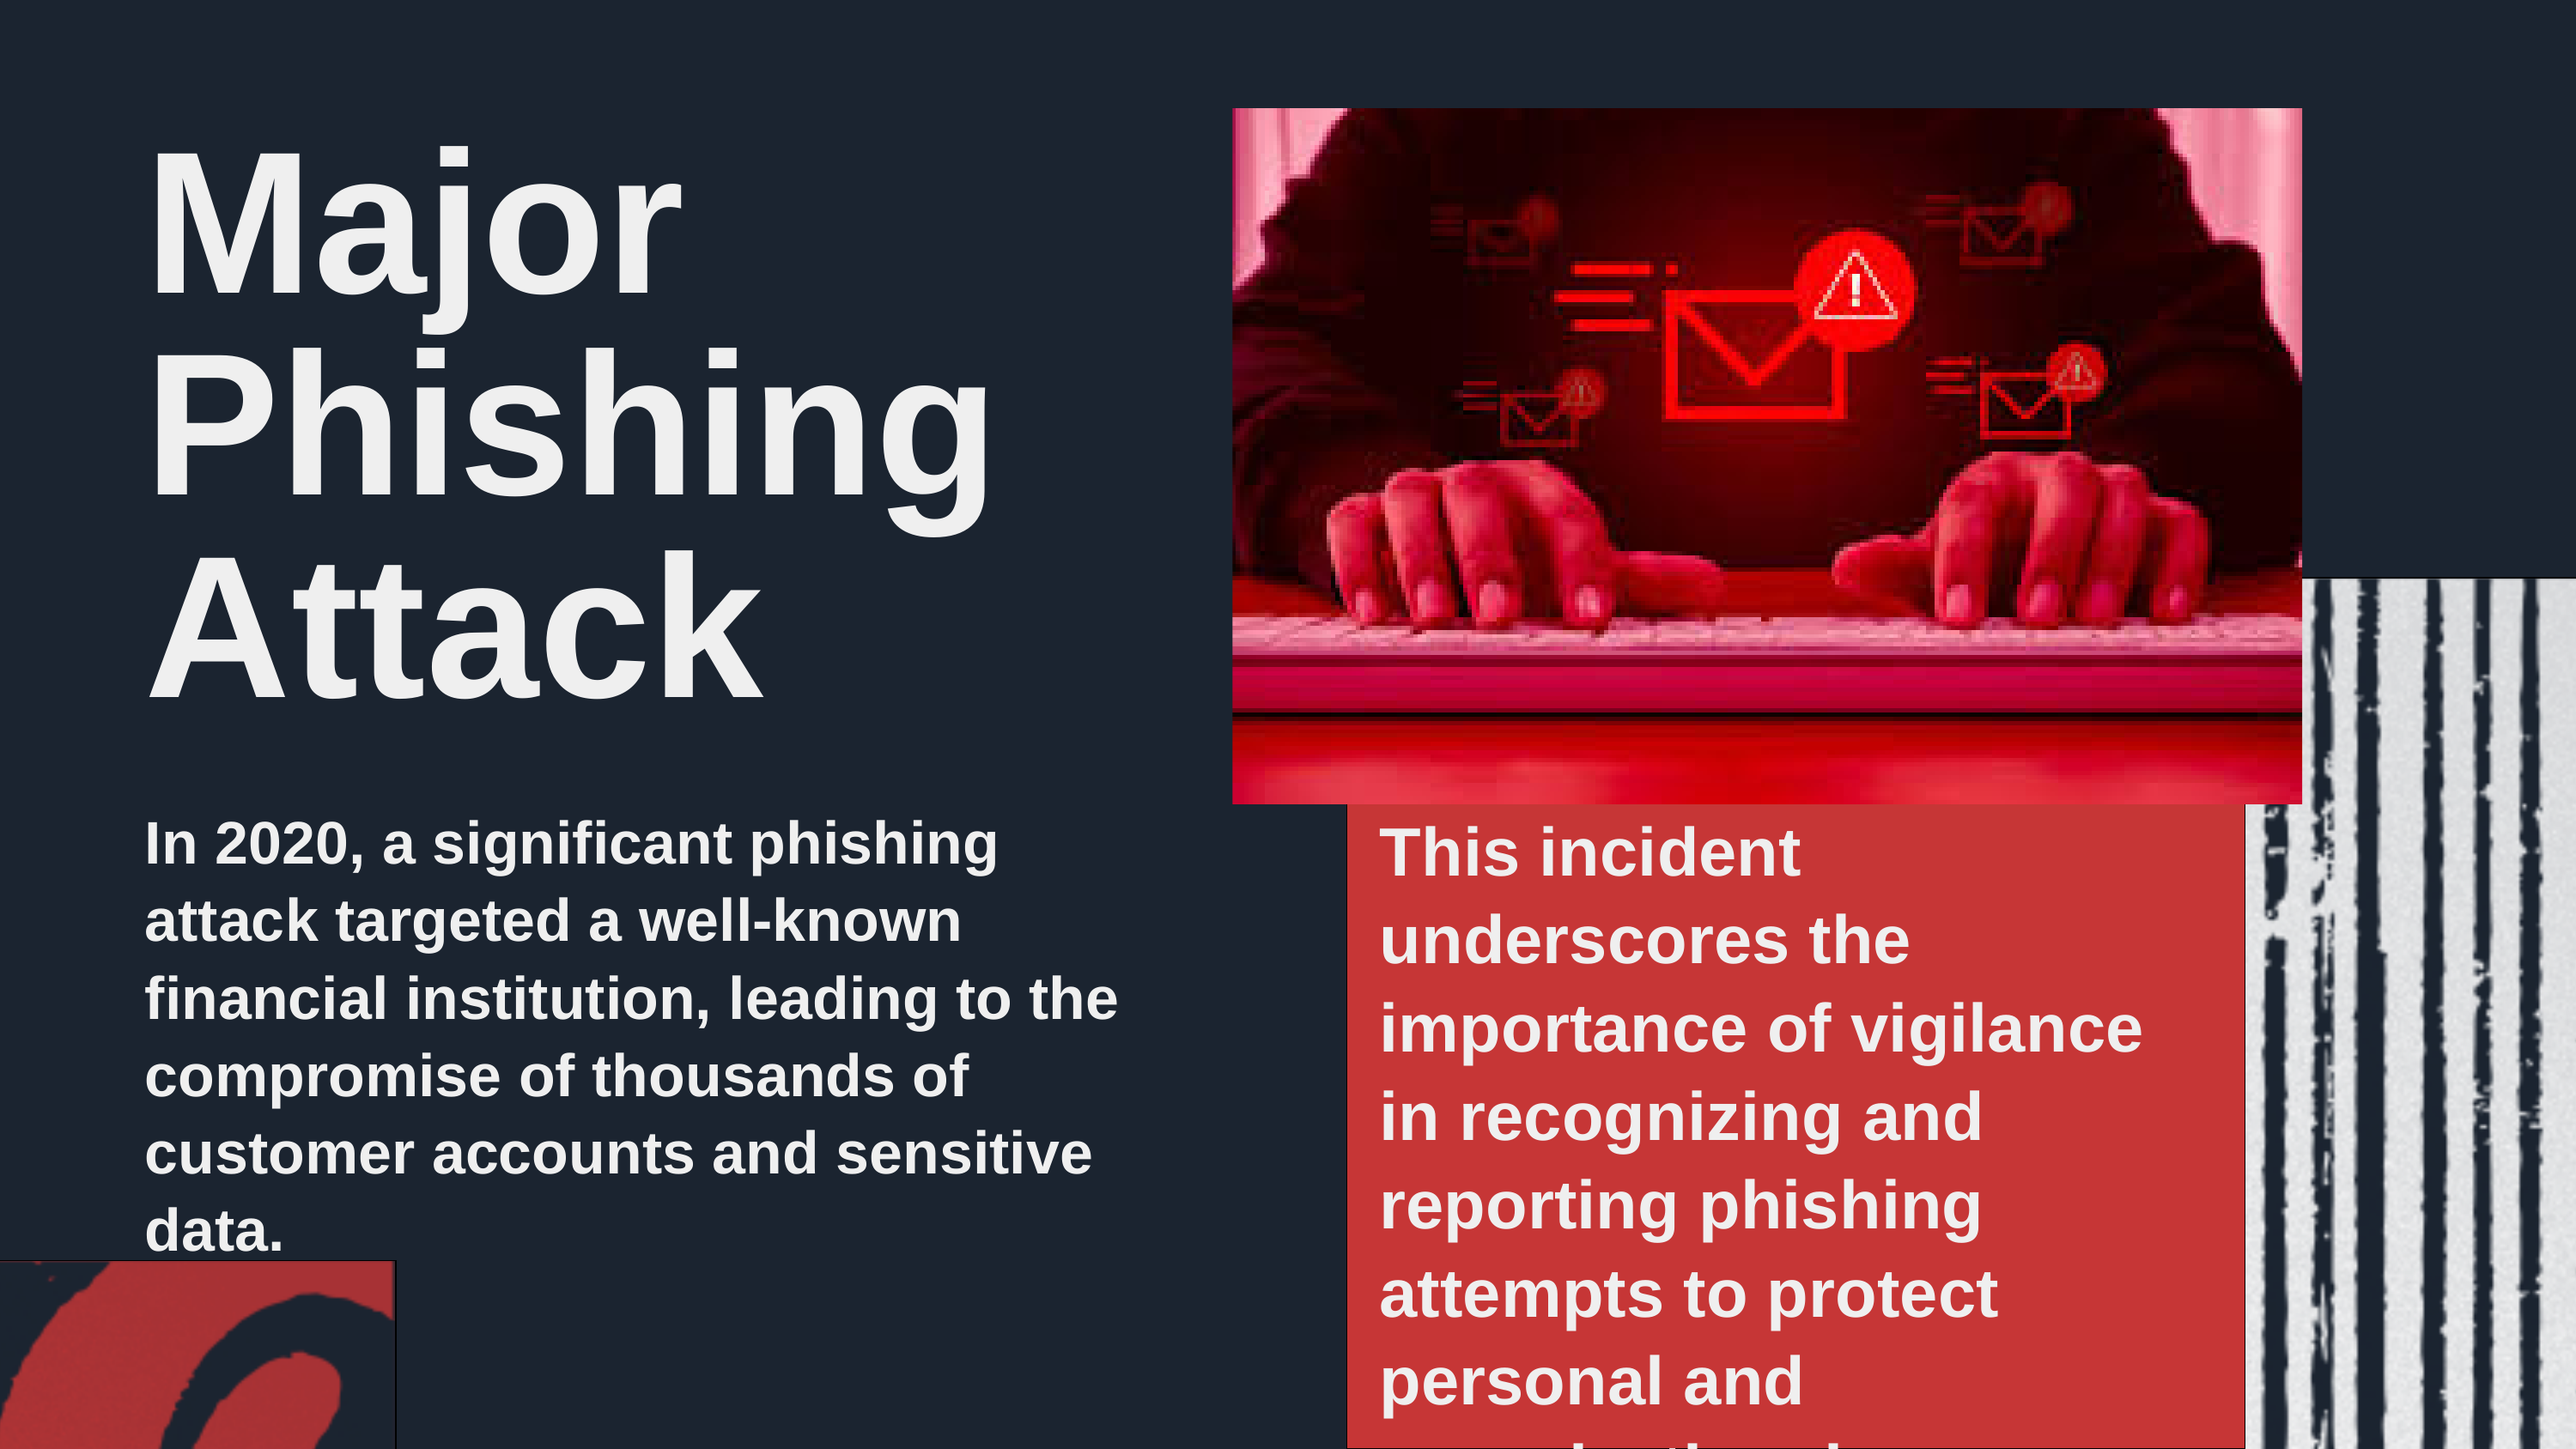

Major Phishing Attack
In 2020, a significant phishing attack targeted a well-known financial institution, leading to the compromise of thousands of customer accounts and sensitive data.

This incident underscores the importance of vigilance in recognizing and reporting phishing attempts to protect personal and organizational information.